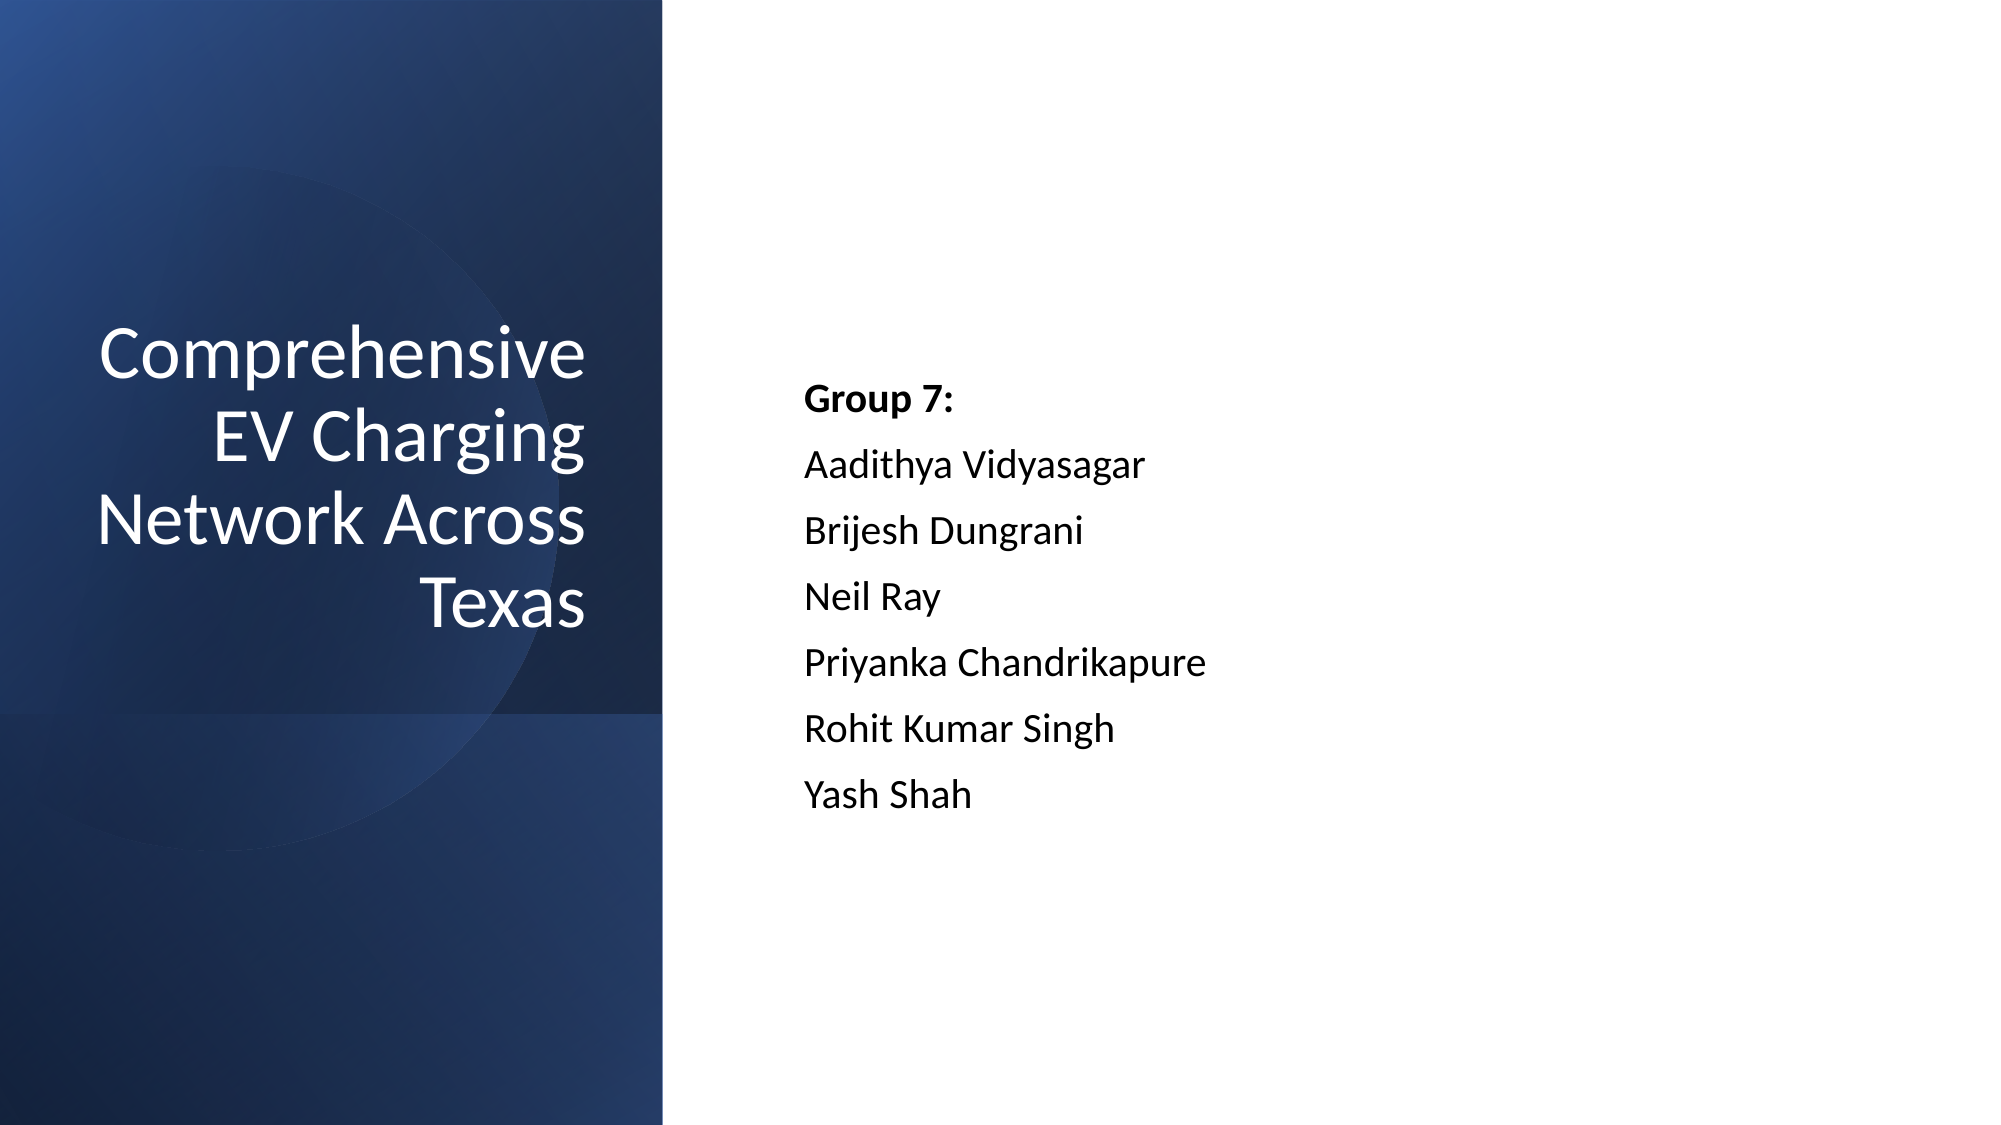

# Comprehensive EV Charging Network Across Texas

Group 7:
Aadithya Vidyasagar
Brijesh Dungrani
Neil Ray
Priyanka Chandrikapure
Rohit Kumar Singh
Yash Shah